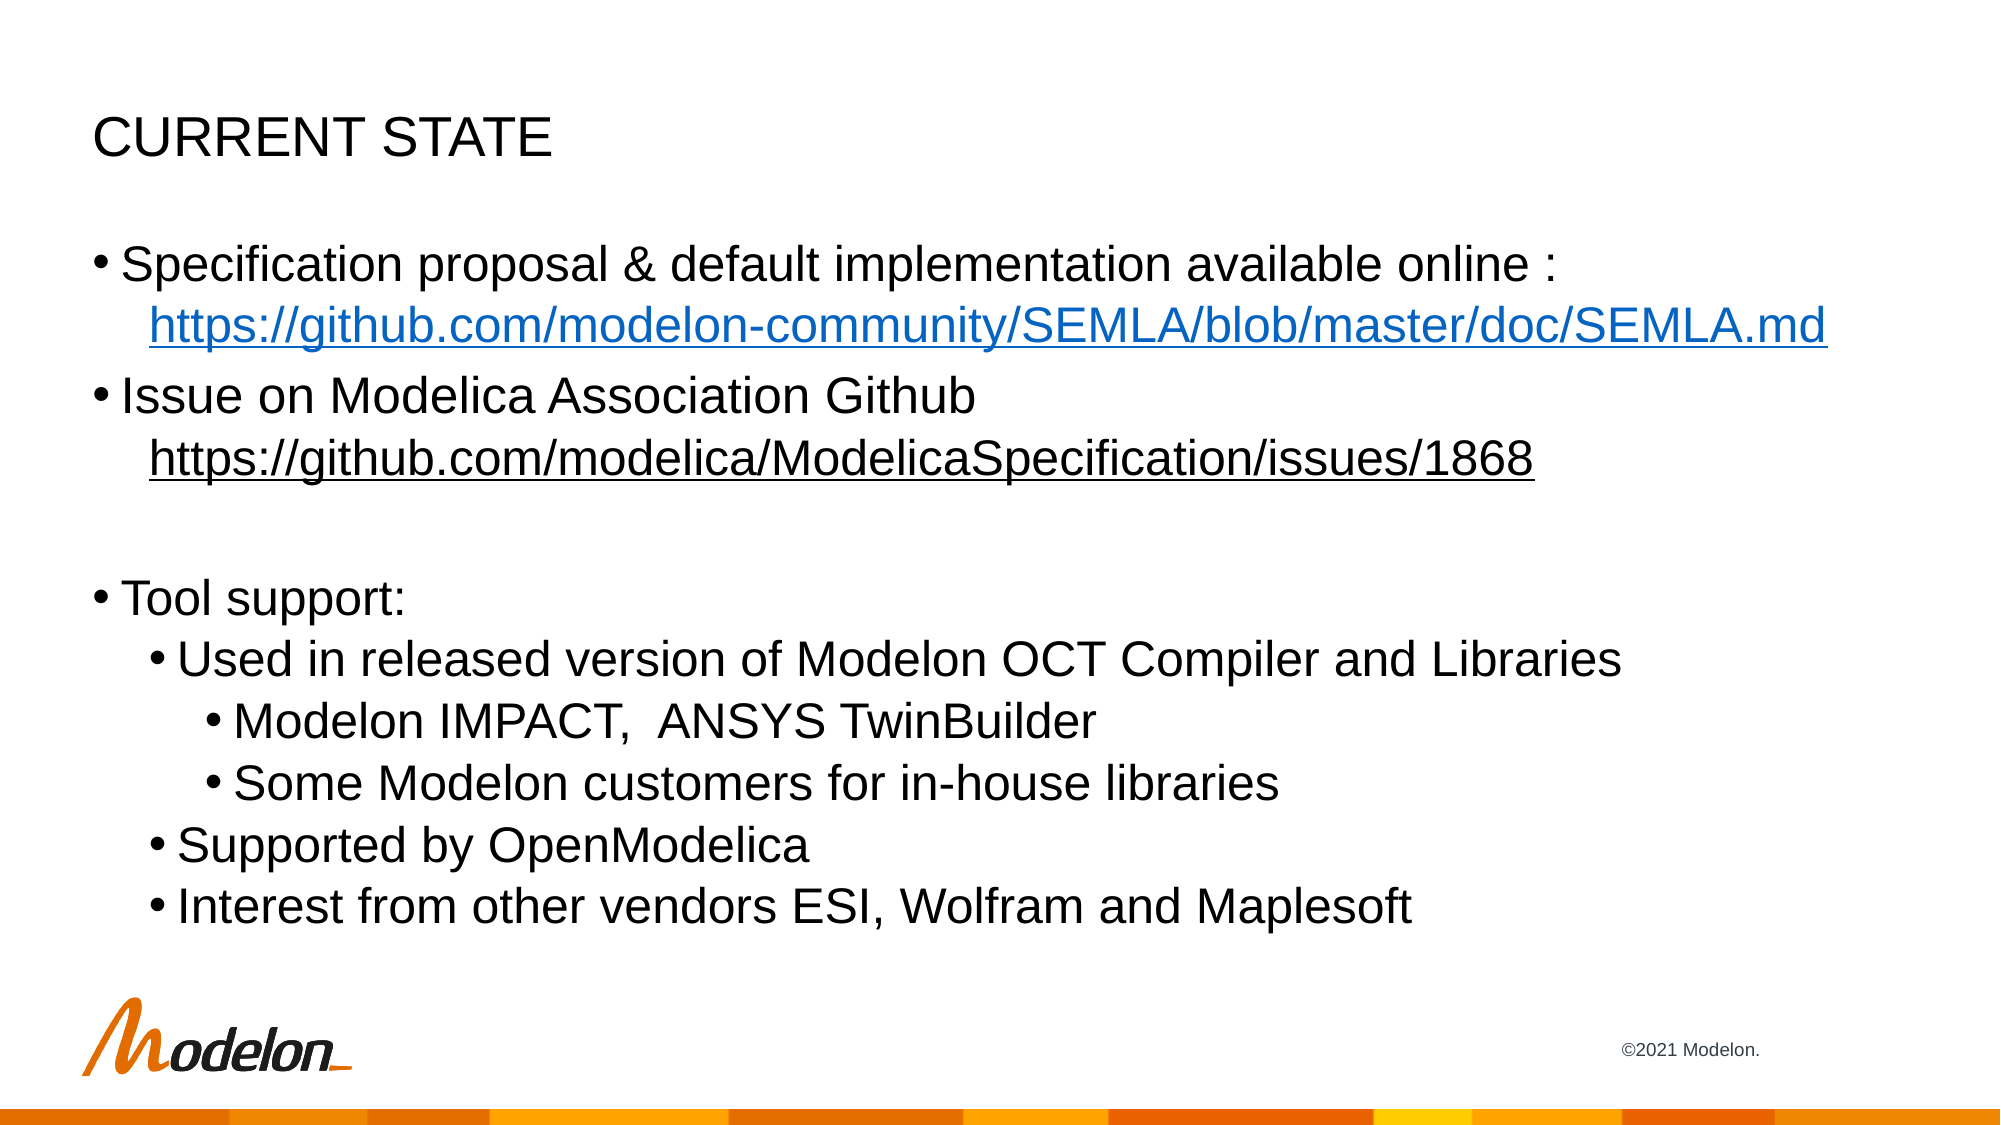

# current state
Specification proposal & default implementation available online :
https://github.com/modelon-community/SEMLA/blob/master/doc/SEMLA.md
Issue on Modelica Association Github
https://github.com/modelica/ModelicaSpecification/issues/1868

Tool support:
Used in released version of Modelon OCT Compiler and Libraries
Modelon IMPACT,  ANSYS TwinBuilder
Some Modelon customers for in-house libraries
Supported by OpenModelica
Interest from other vendors ESI, Wolfram and Maplesoft